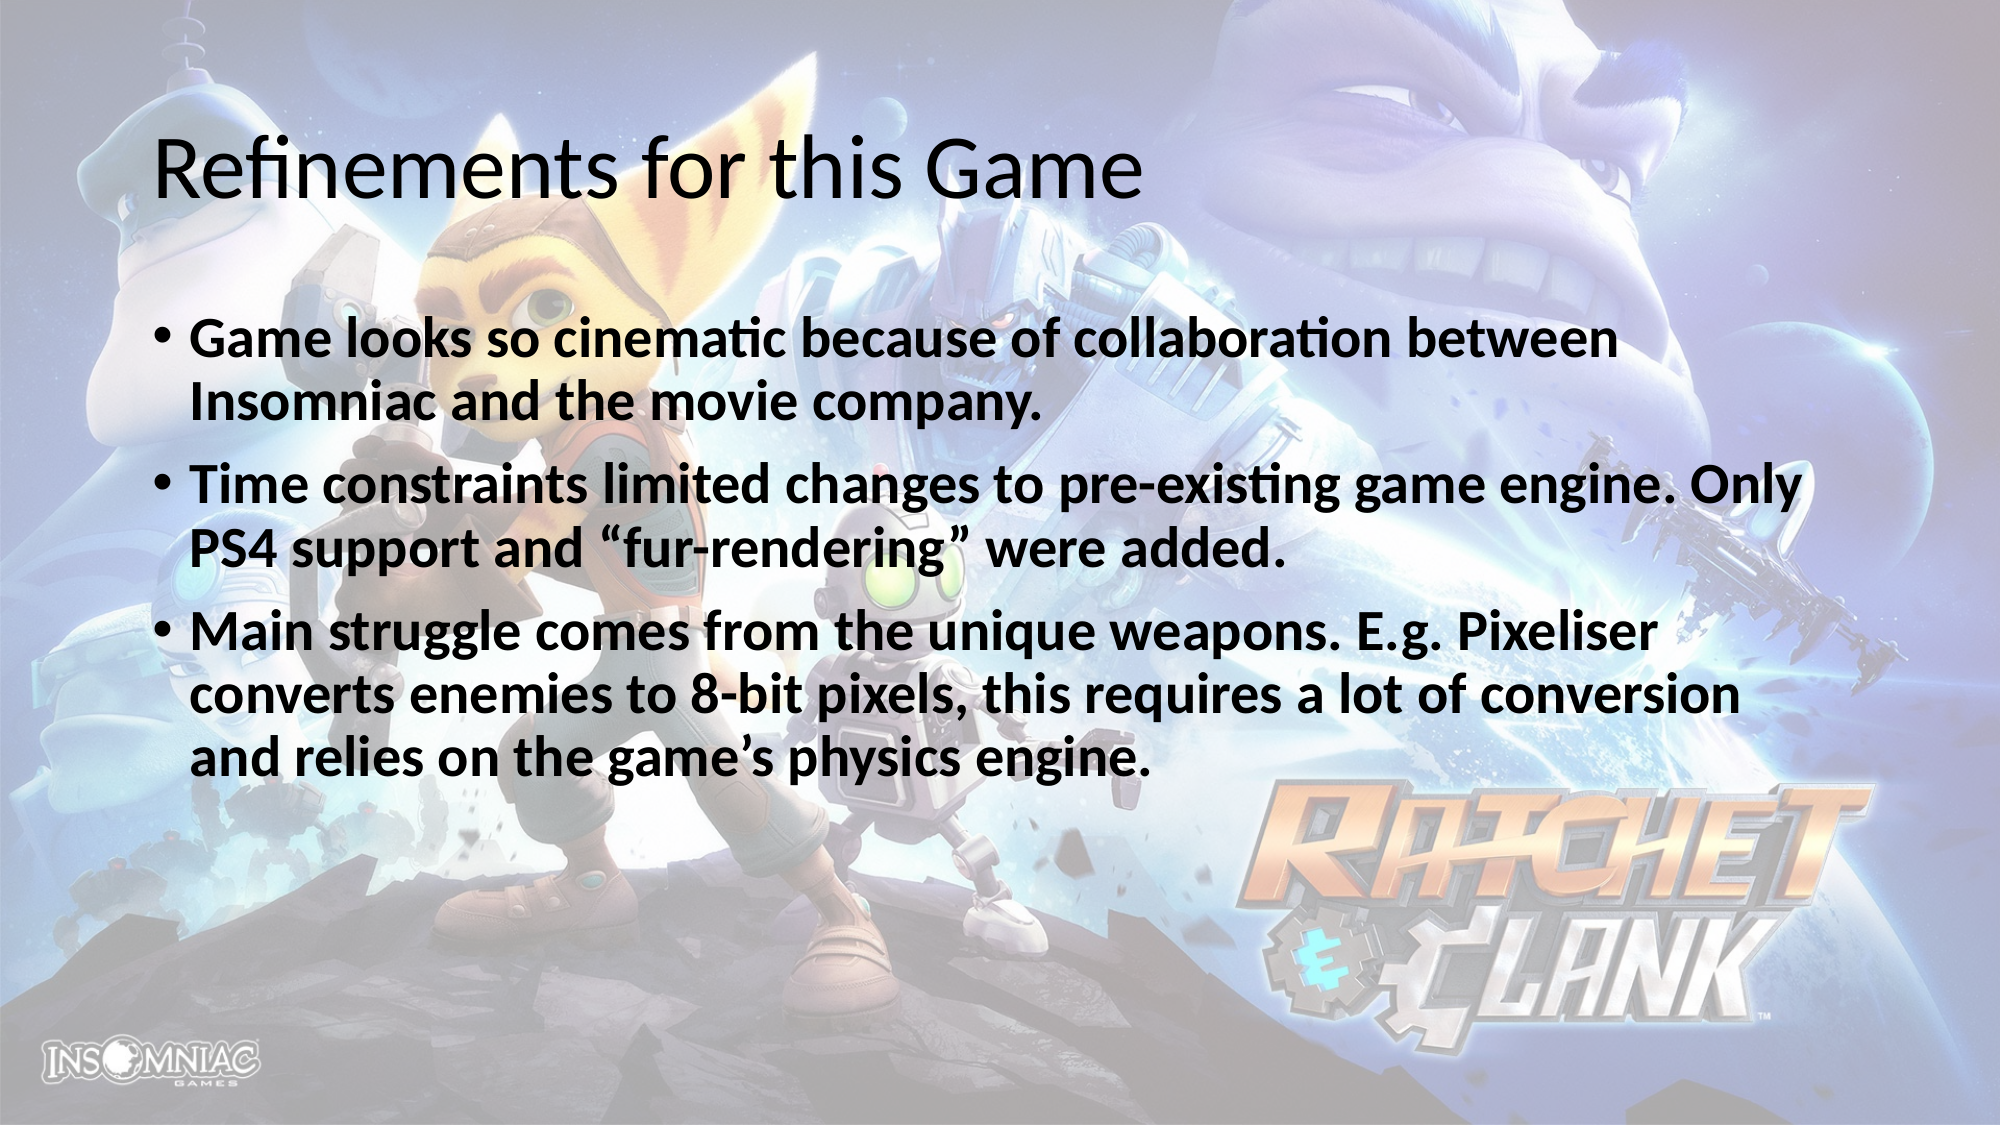

# Refinements for this Game
Game looks so cinematic because of collaboration between Insomniac and the movie company.
Time constraints limited changes to pre-existing game engine. Only PS4 support and “fur-rendering” were added.
Main struggle comes from the unique weapons. E.g. Pixeliser converts enemies to 8-bit pixels, this requires a lot of conversion and relies on the game’s physics engine.